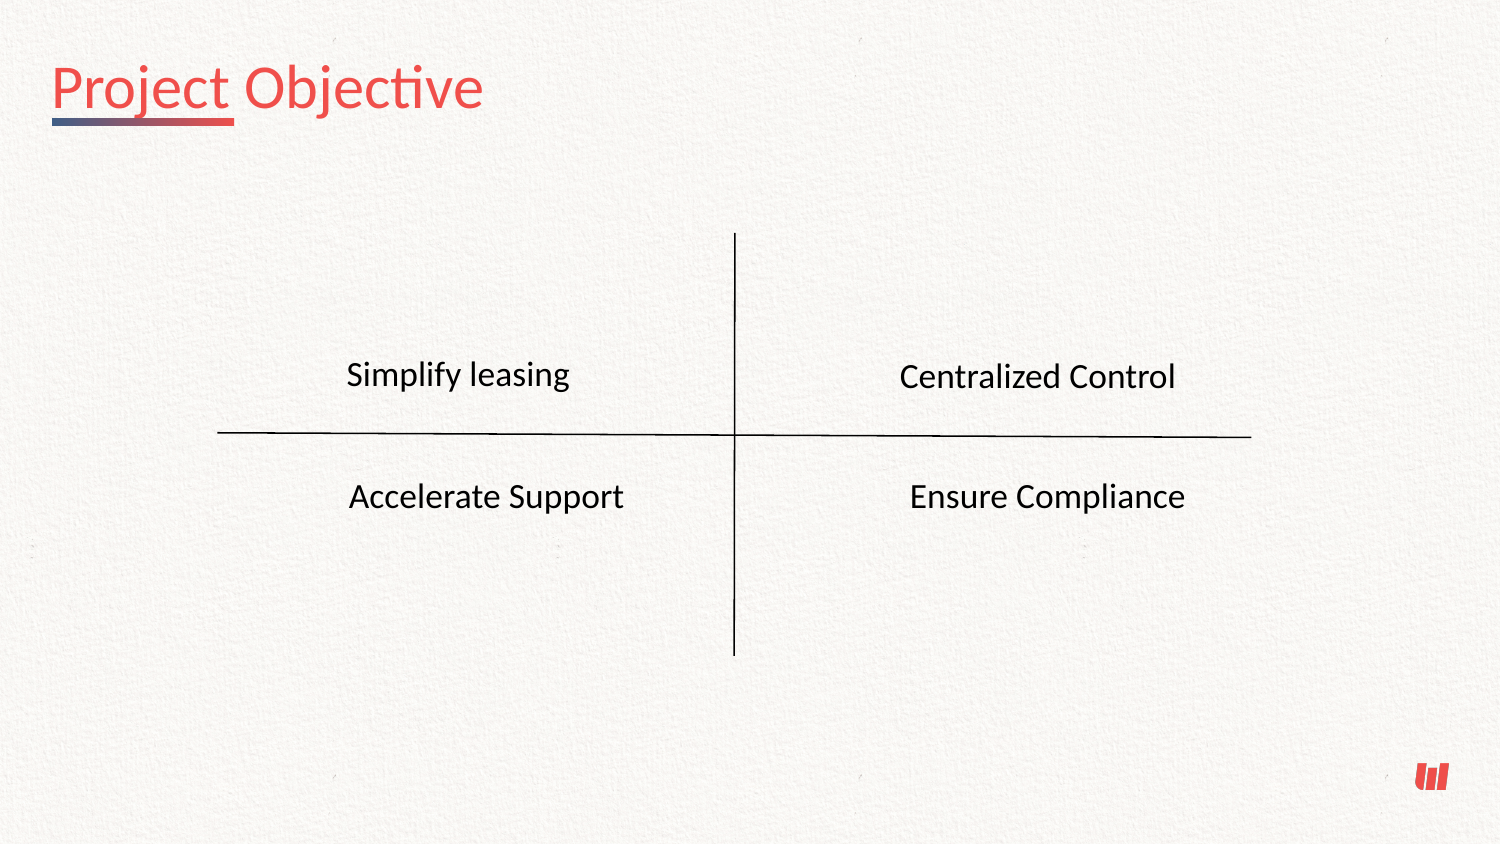

Project Objective

Simplify leasing
Centralized Control
Accelerate Support
Ensure Compliance